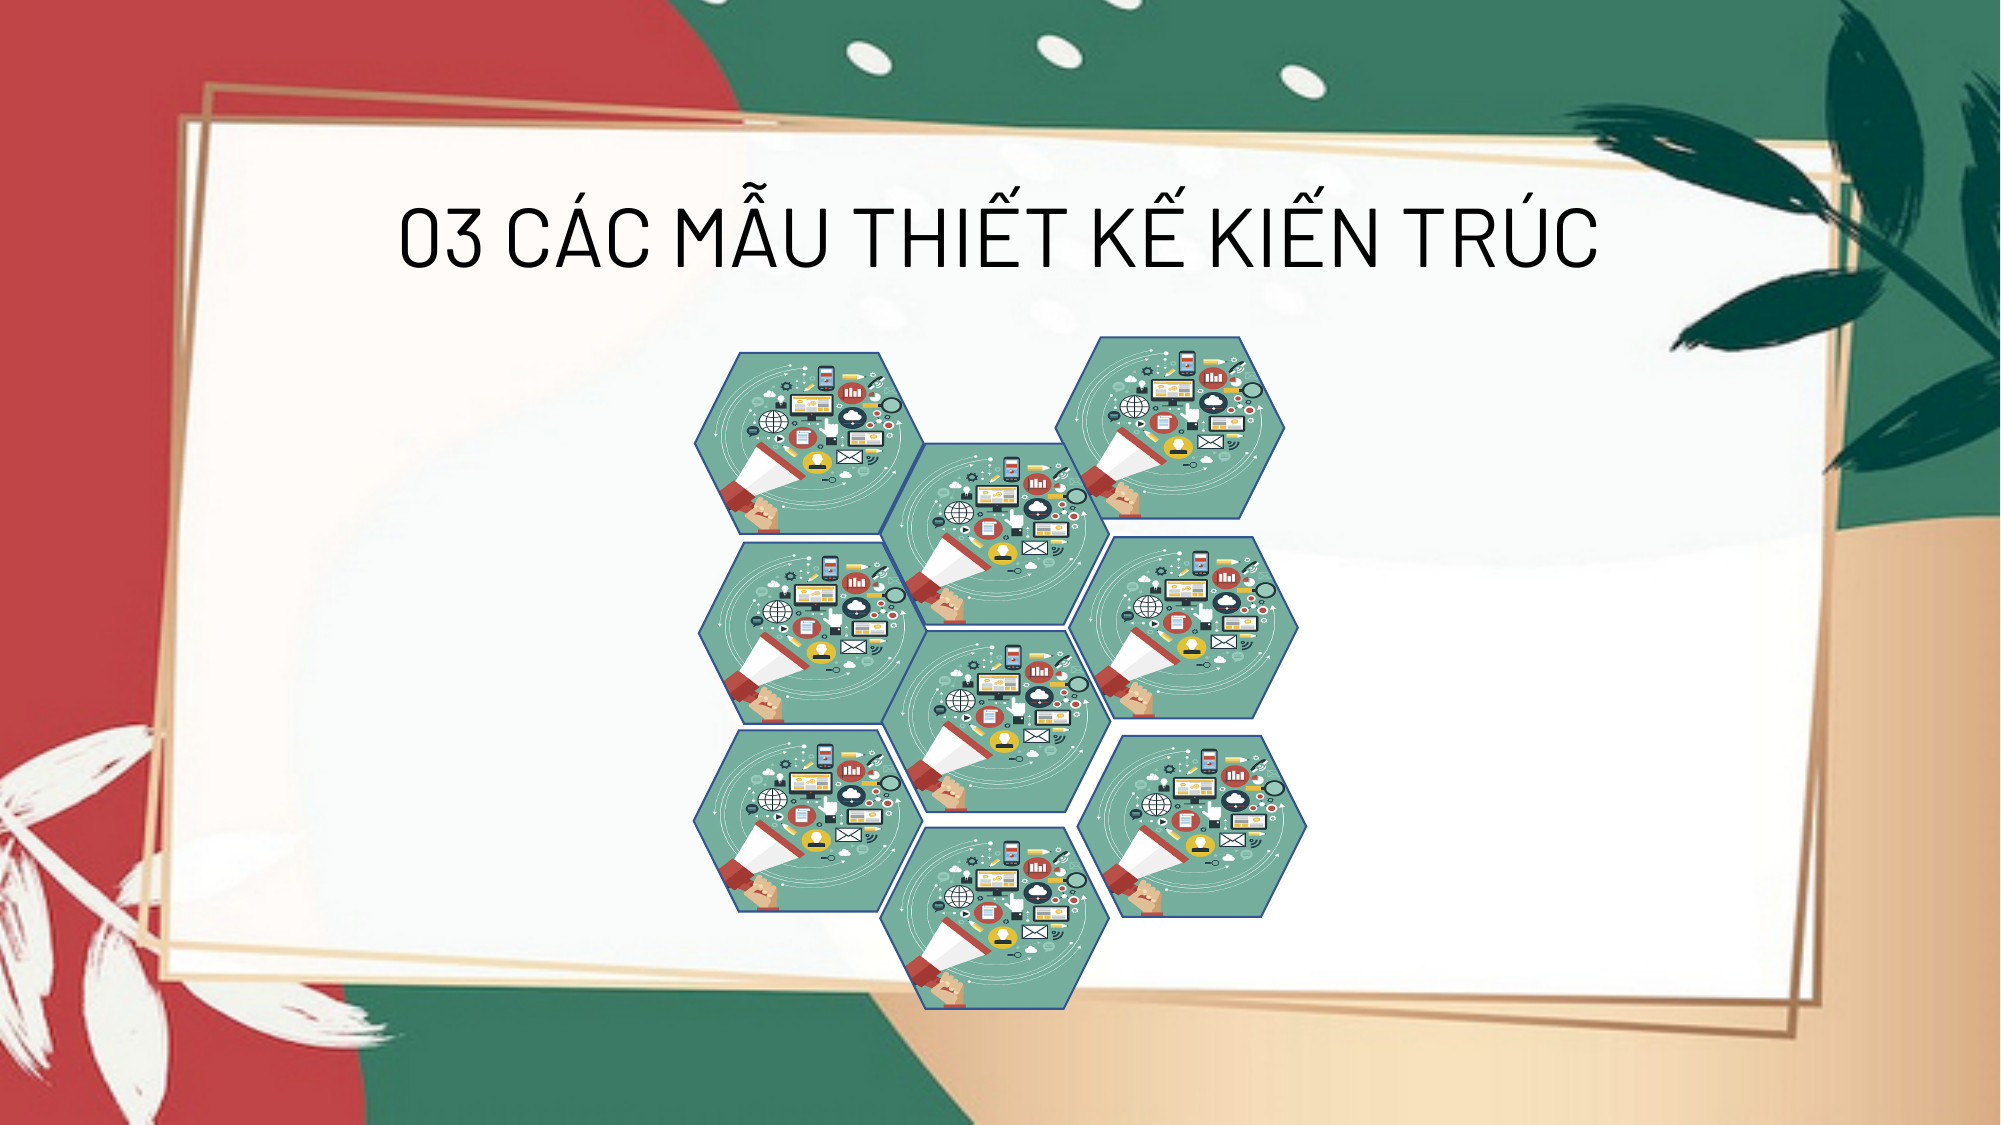

# 03 CÁC MẪU THIẾT KẾ KIẾN TRÚC